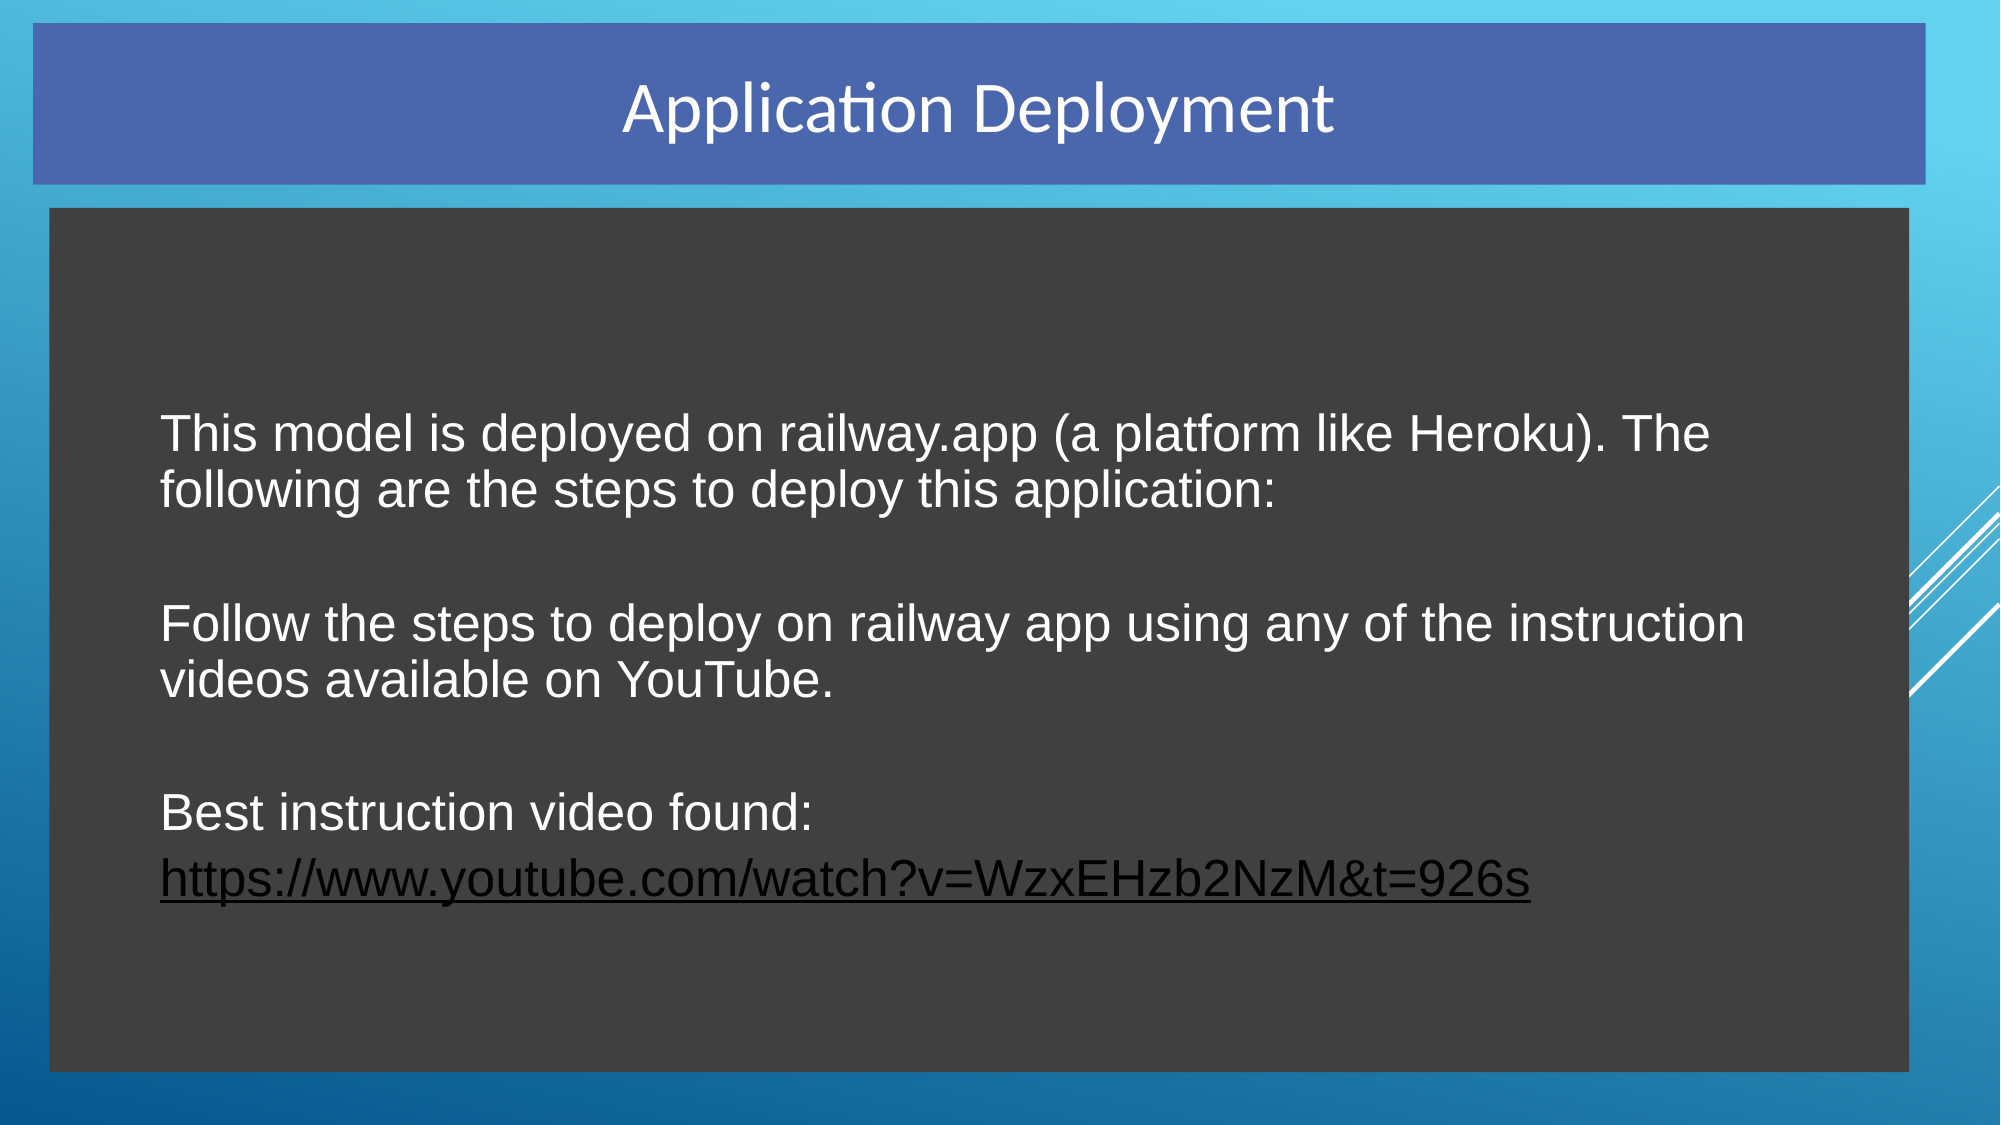

Application Deployment

This model is deployed on railway.app (a platform like Heroku). The following are the steps to deploy this application:

Follow the steps to deploy on railway app using any of the instruction videos available on YouTube.

Best instruction video found:
https://www.youtube.com/watch?v=WzxEHzb2NzM&t=926s